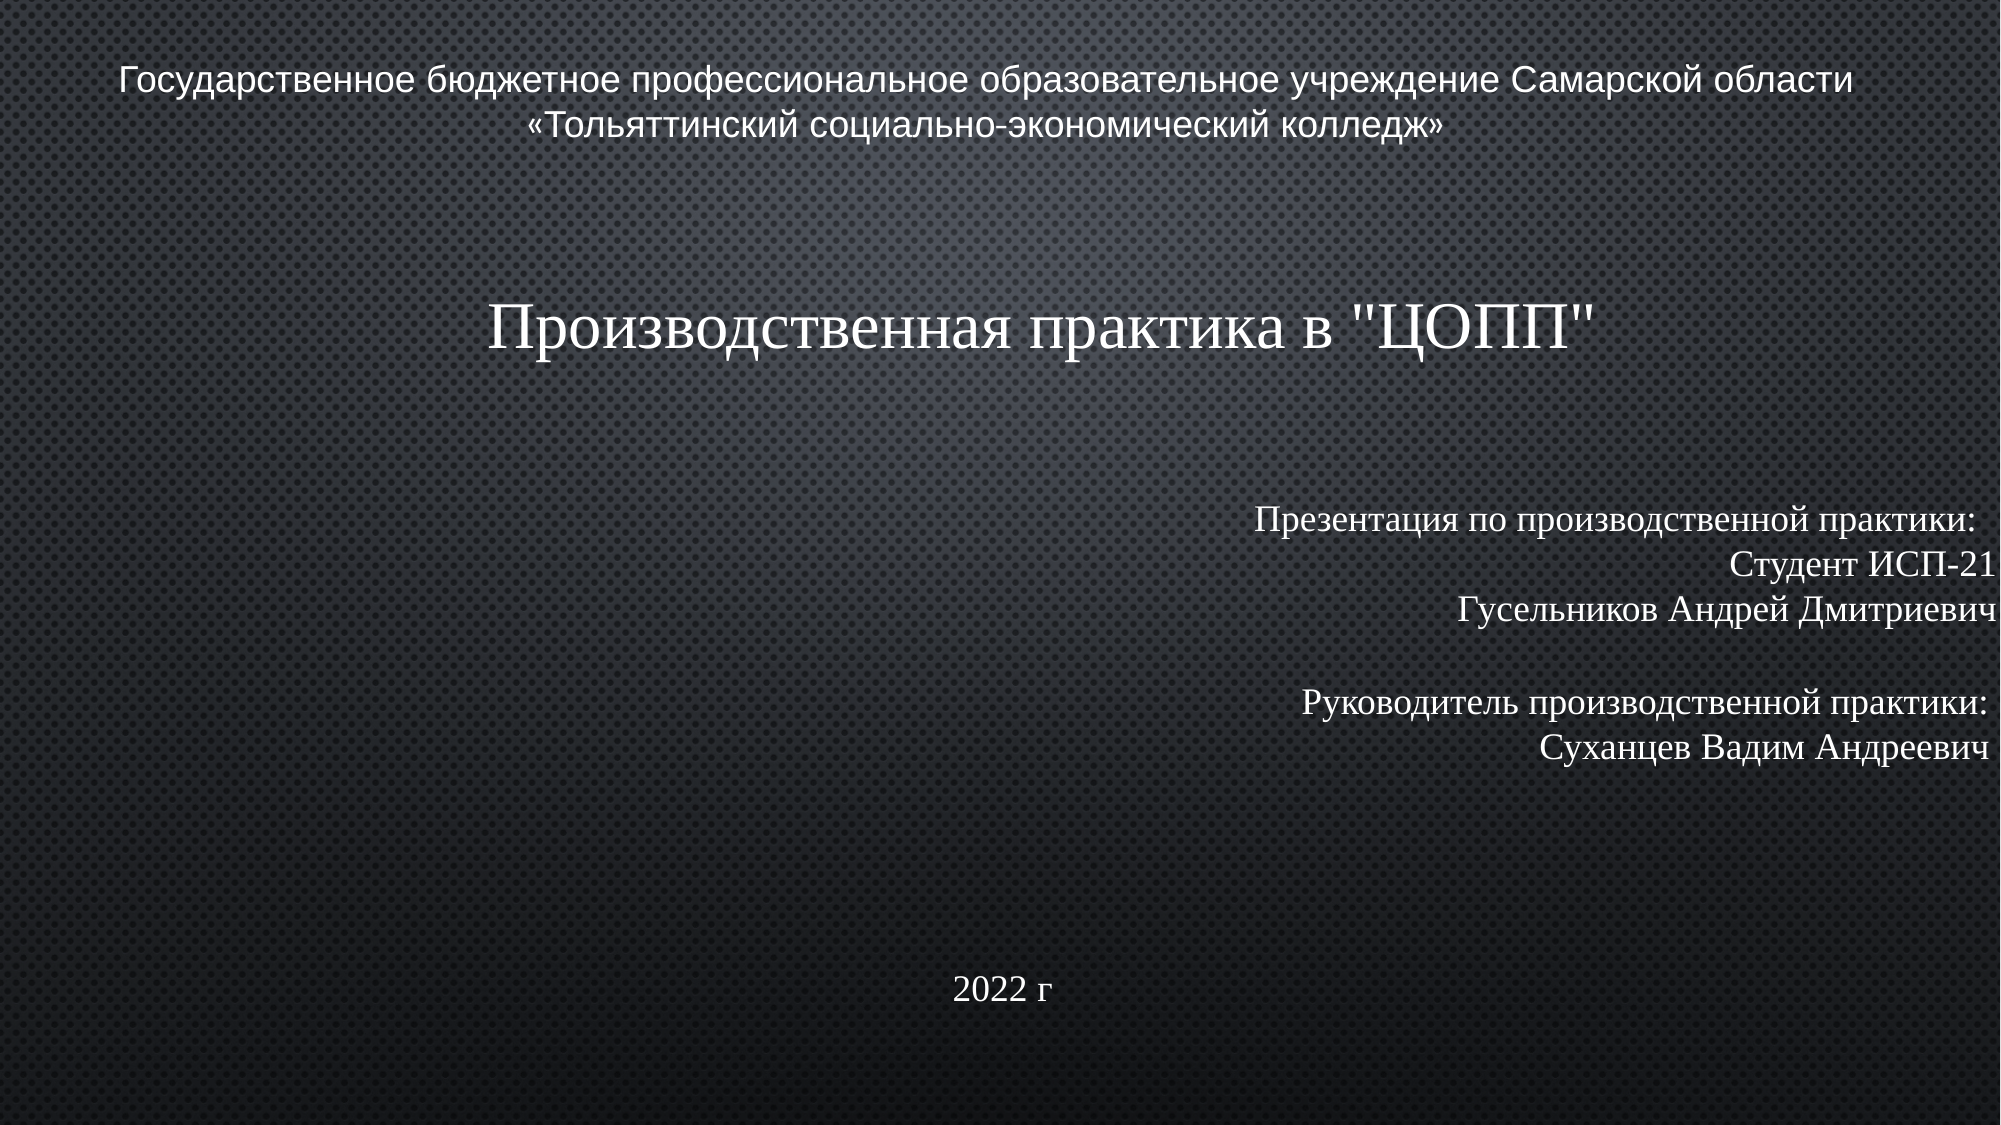

Государственное бюджетное профессиональное образовательное учреждение Самарской области
«Тольяттинский социально-экономический колледж»

Производственная практика в "ЦОПП"
Презентация по производственной практики:
Студент ИСП-21
Гусельников Андрей Дмитриевич
Руководитель производственной практики:
            Суханцев Вадим Андреевич
2022 г